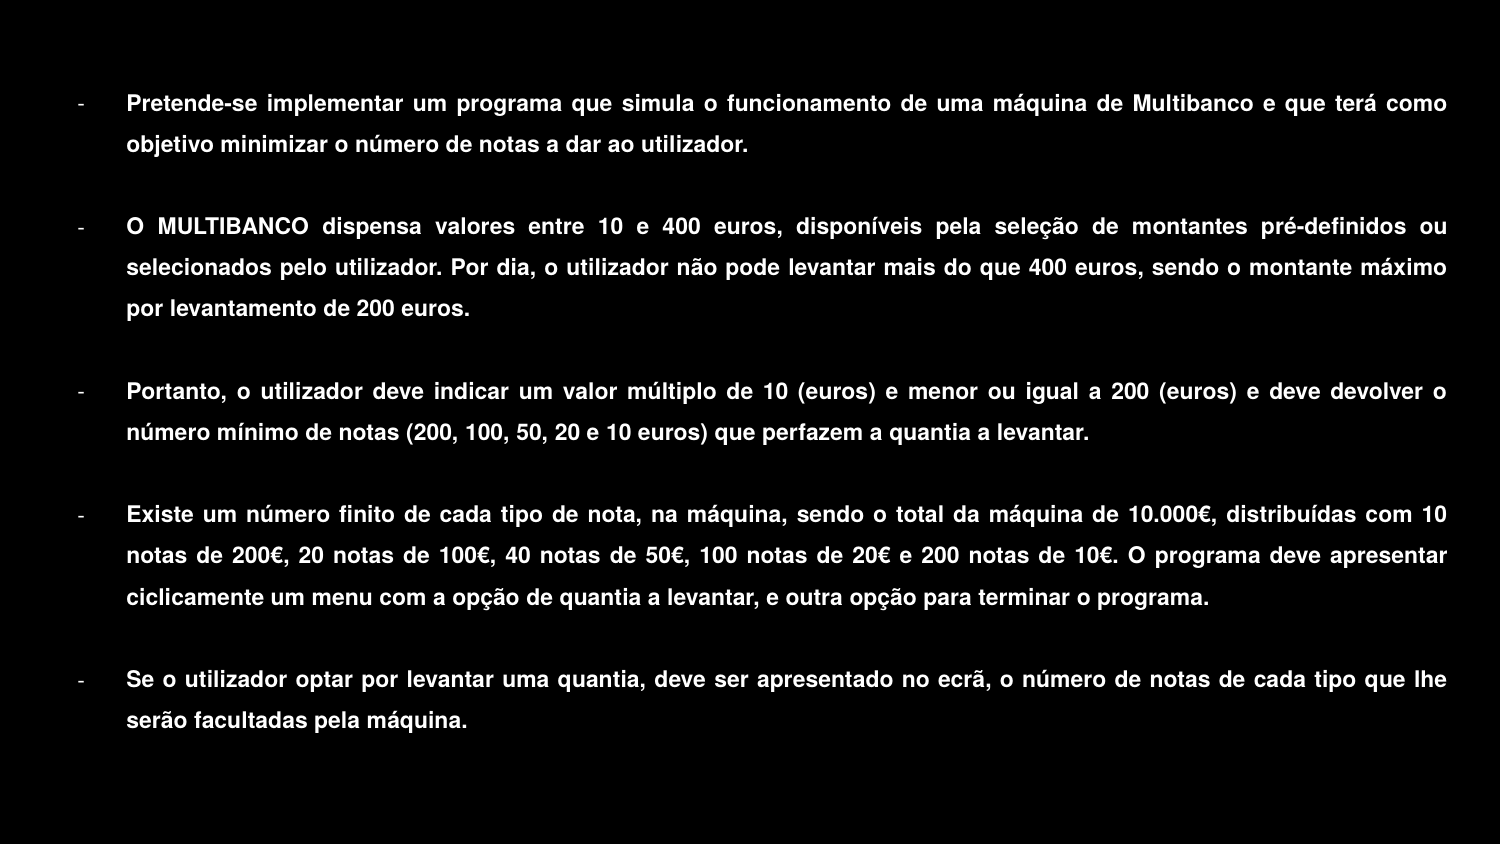

Pretende-se implementar um programa que simula o funcionamento de uma máquina de Multibanco e que terá como objetivo minimizar o número de notas a dar ao utilizador.

O MULTIBANCO dispensa valores entre 10 e 400 euros, disponíveis pela seleção de montantes pré-definidos ou selecionados pelo utilizador. Por dia, o utilizador não pode levantar mais do que 400 euros, sendo o montante máximo por levantamento de 200 euros.

Portanto, o utilizador deve indicar um valor múltiplo de 10 (euros) e menor ou igual a 200 (euros) e deve devolver o número mínimo de notas (200, 100, 50, 20 e 10 euros) que perfazem a quantia a levantar.

Existe um número finito de cada tipo de nota, na máquina, sendo o total da máquina de 10.000€, distribuídas com 10 notas de 200€, 20 notas de 100€, 40 notas de 50€, 100 notas de 20€ e 200 notas de 10€. O programa deve apresentar ciclicamente um menu com a opção de quantia a levantar, e outra opção para terminar o programa.

Se o utilizador optar por levantar uma quantia, deve ser apresentado no ecrã, o número de notas de cada tipo que lhe serão facultadas pela máquina.